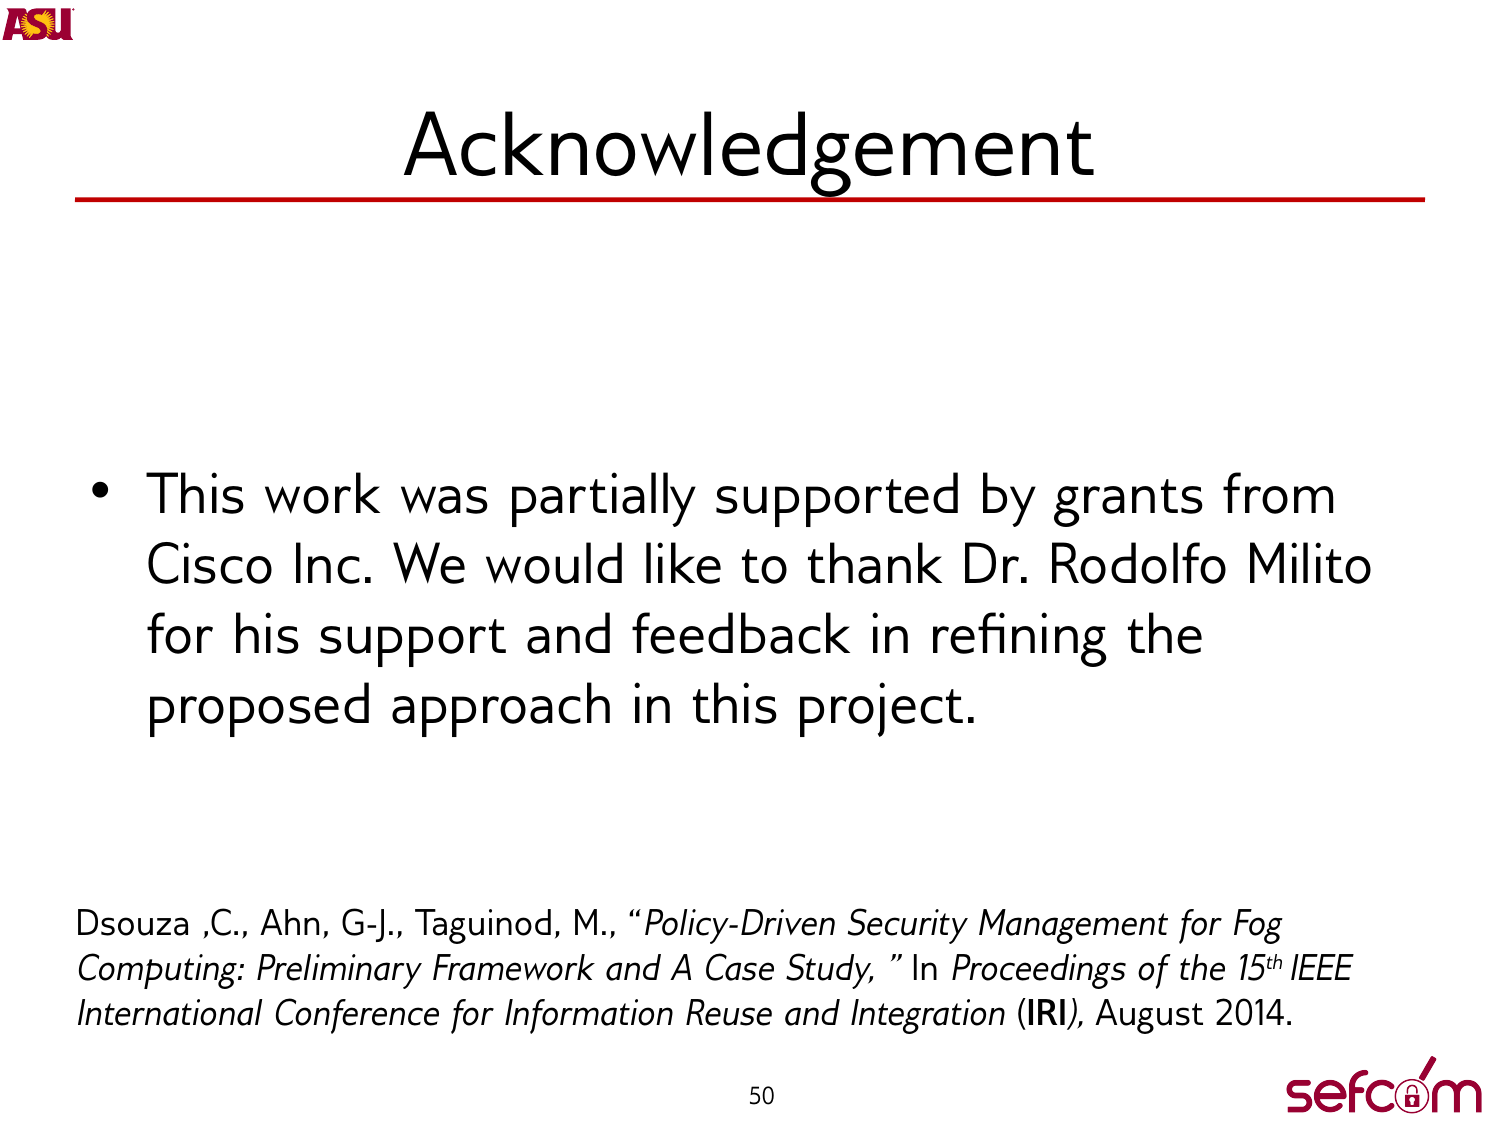

# Acknowledgement

This work was partially supported by grants from Cisco Inc. We would like to thank Dr. Rodolfo Milito for his support and feedback in refining the proposed approach in this project.

Dsouza ,C., Ahn, G-J., Taguinod, M., “Policy-Driven Security Management for Fog Computing: Preliminary Framework and A Case Study, ” In Proceedings of the 15th IEEE International Conference for Information Reuse and Integration (IRI), August 2014.

50